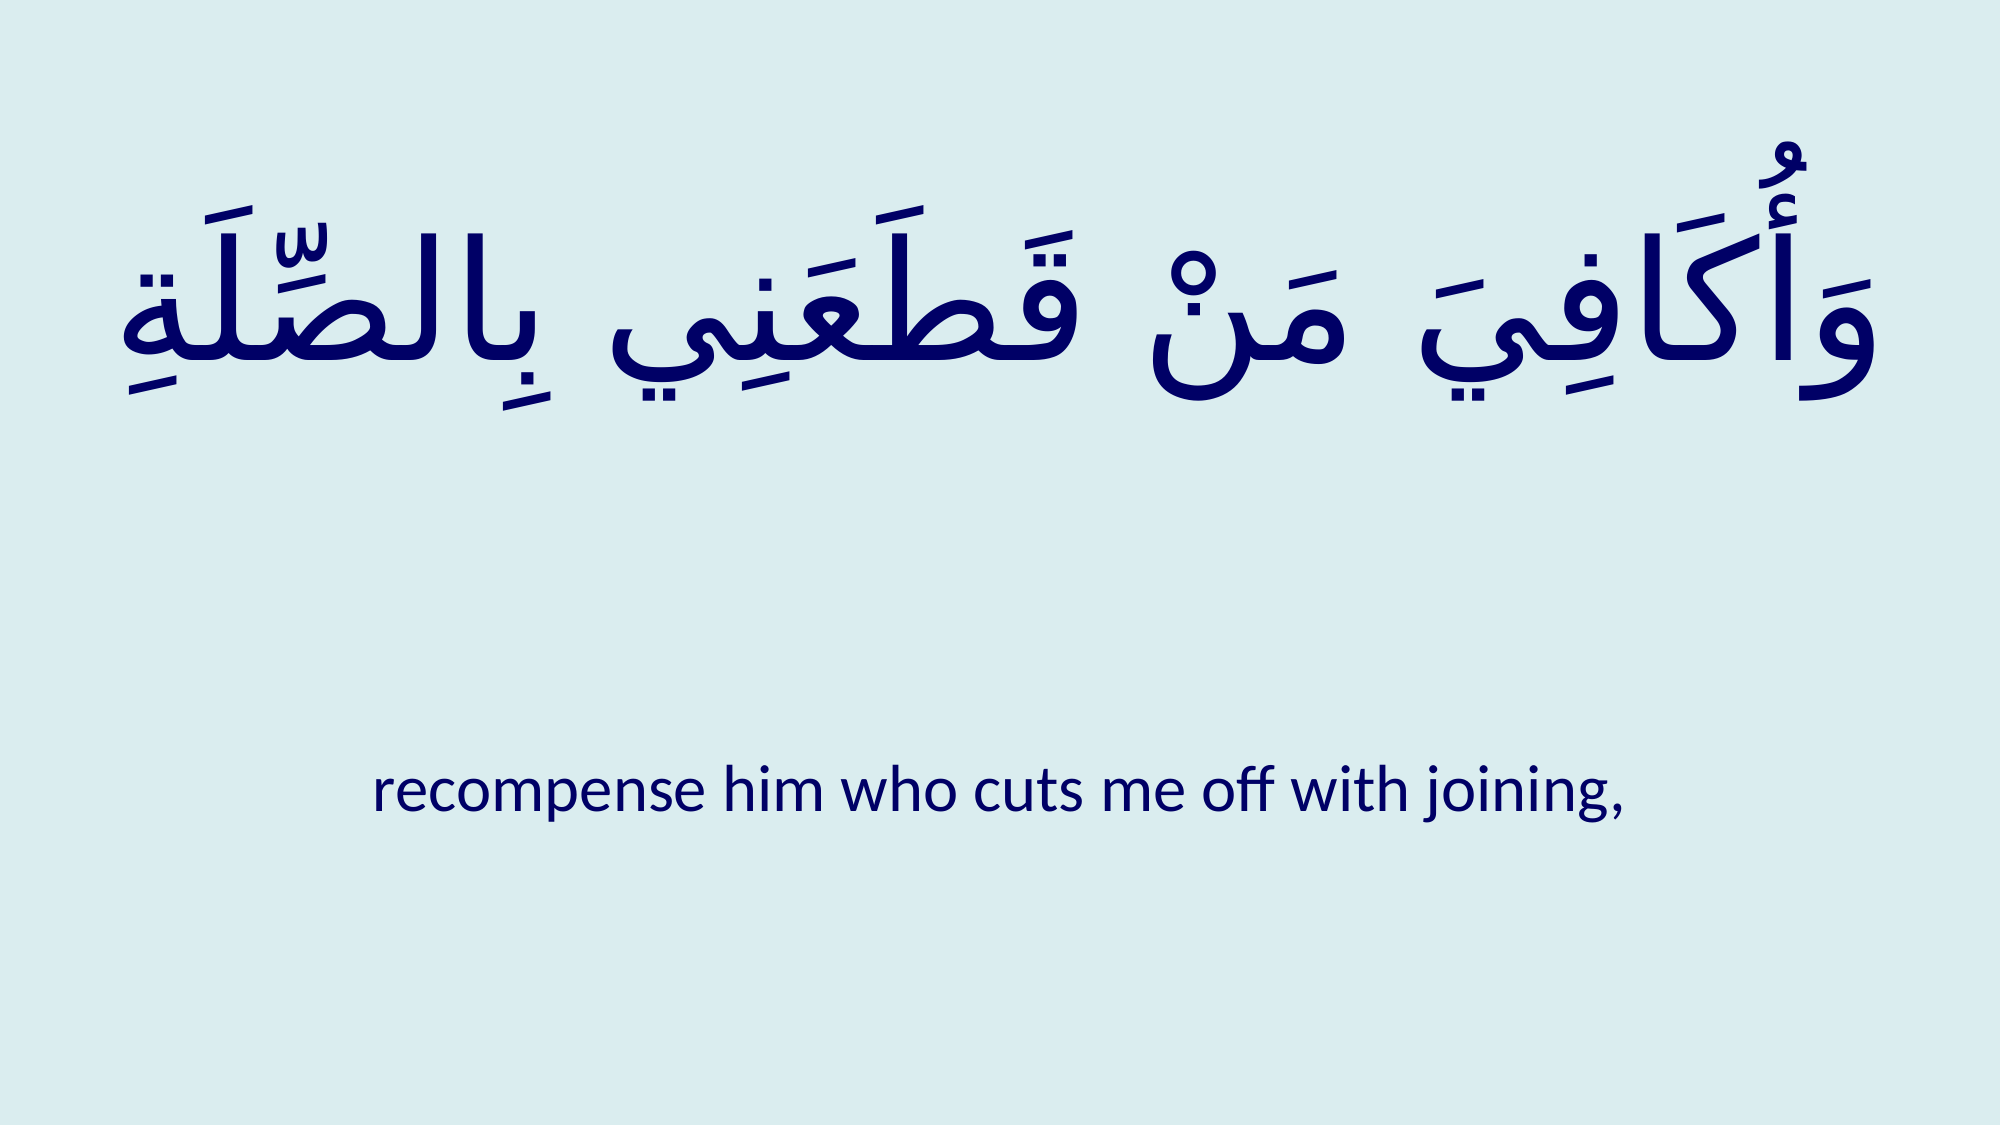

# وَأُكَافِيَ مَنْ قَطَعَنِي بِالصِّلَةِ
recompense him who cuts me off with joining,